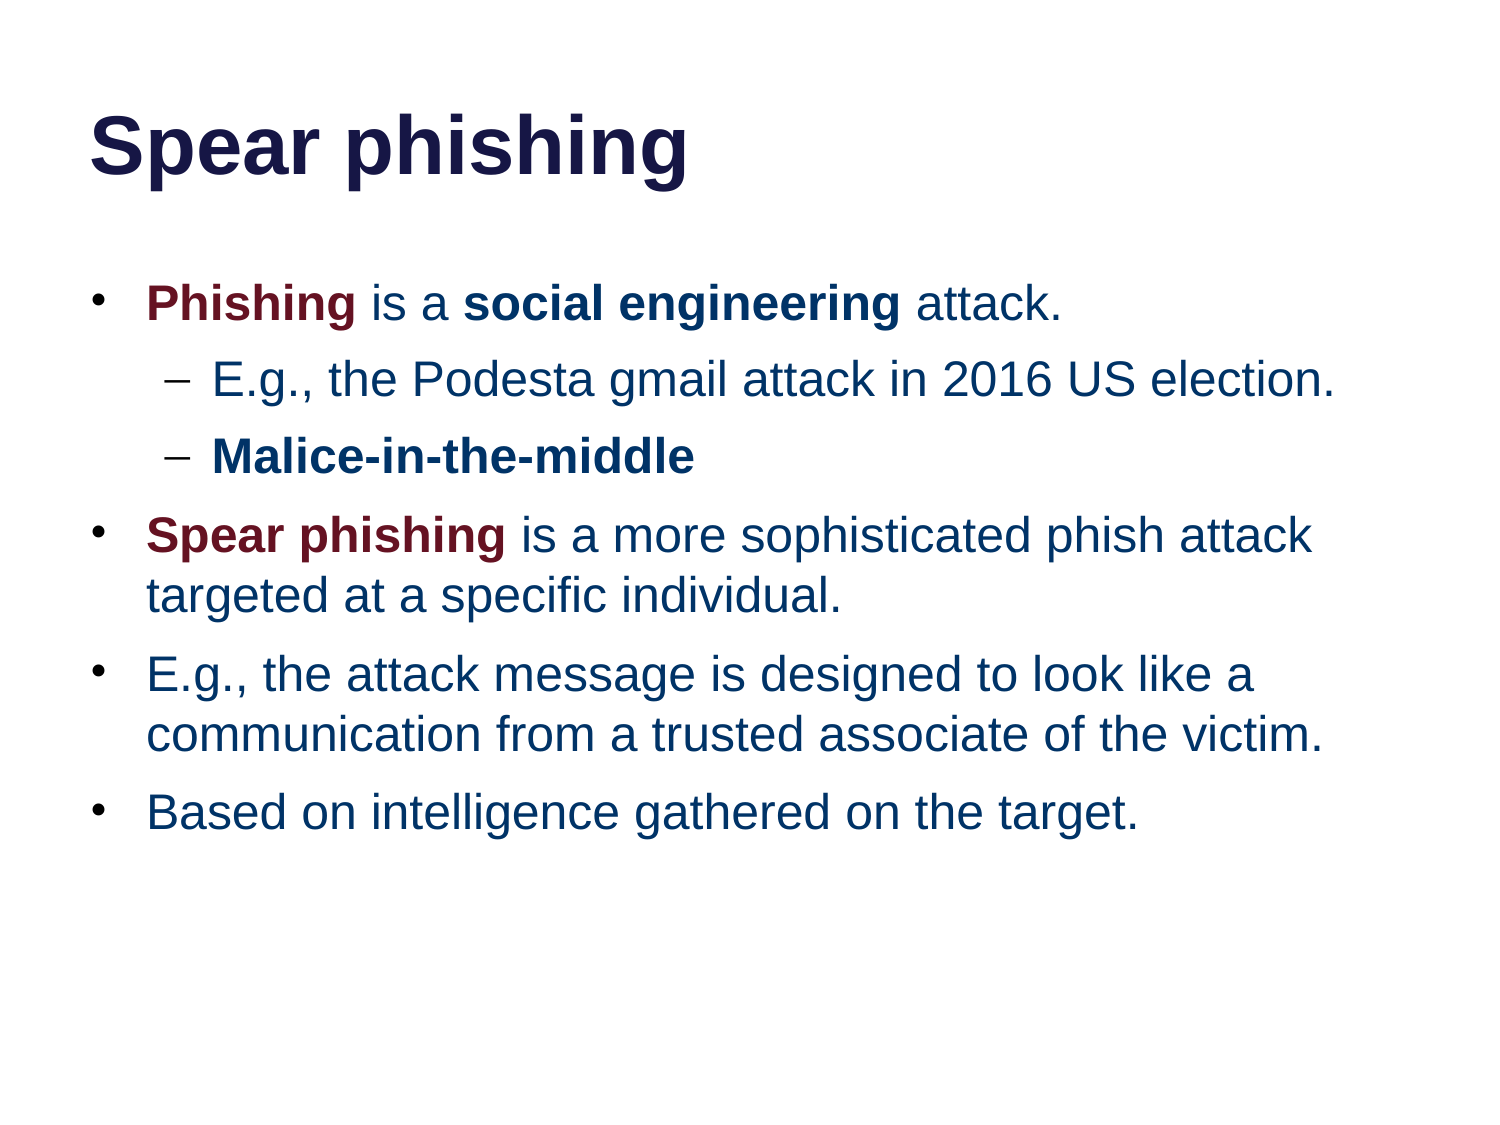

# Spear phishing
Phishing is a social engineering attack.
E.g., the Podesta gmail attack in 2016 US election.
Malice-in-the-middle
Spear phishing is a more sophisticated phish attack targeted at a specific individual.
E.g., the attack message is designed to look like a communication from a trusted associate of the victim.
Based on intelligence gathered on the target.